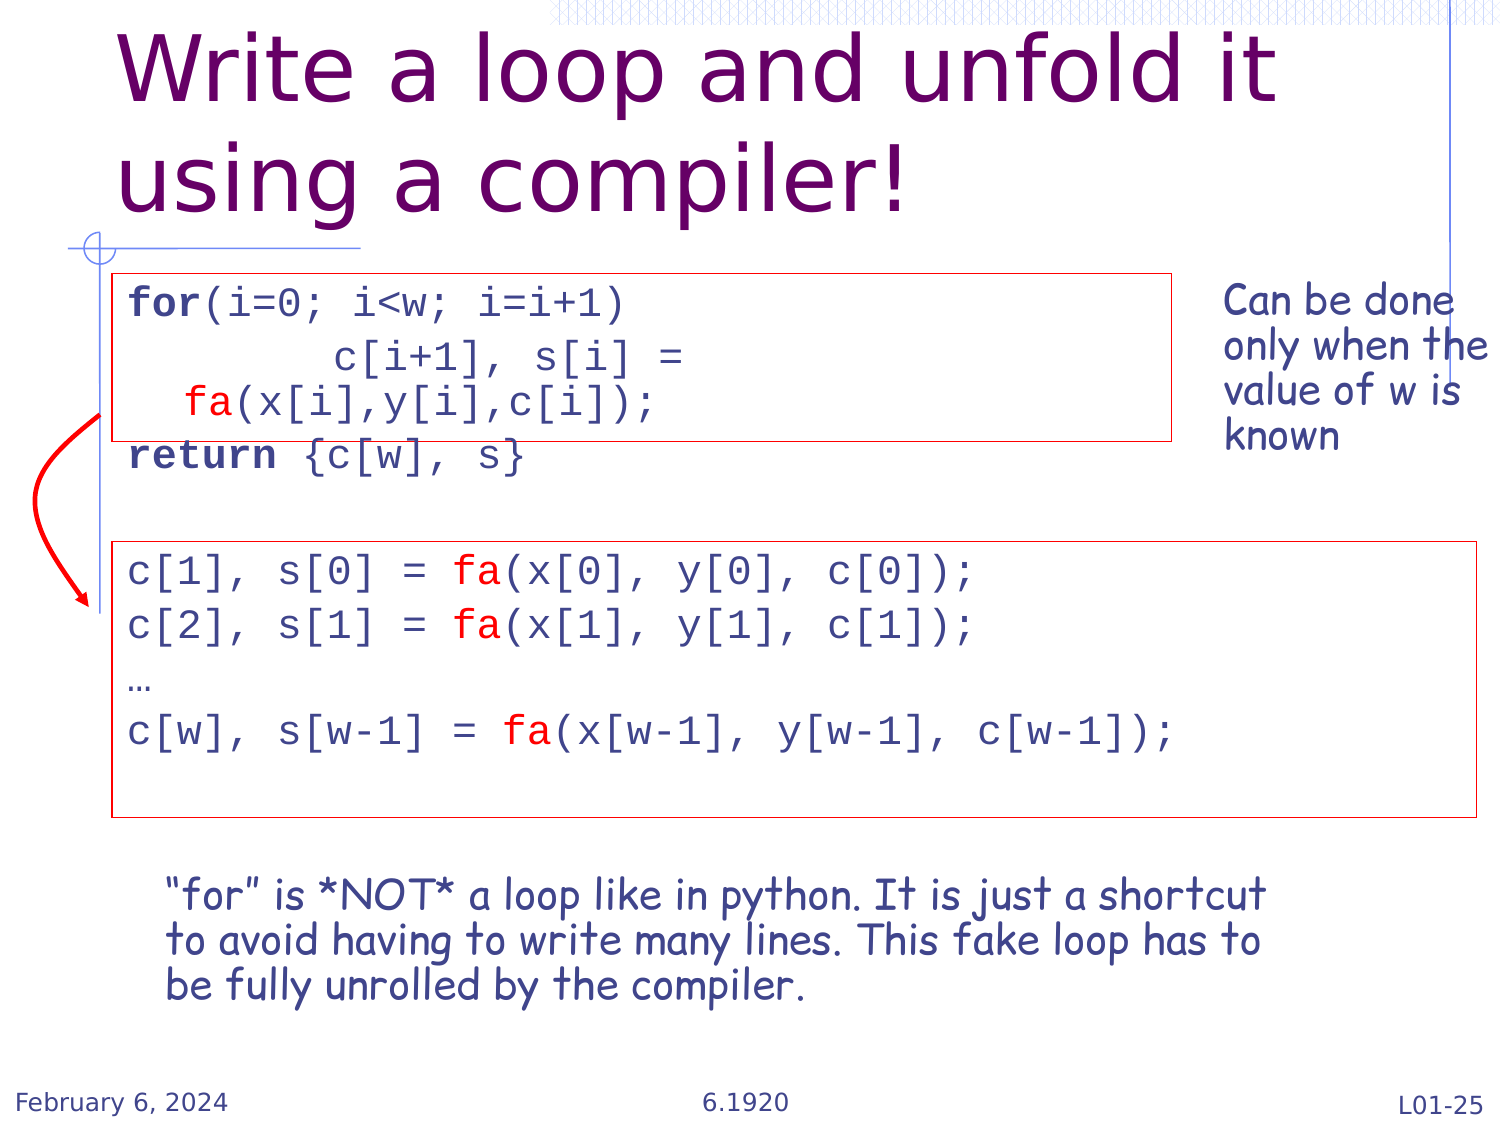

# Write a loop and unfold it using a compiler!
Can be done only when the value of w is known
for(i=0; i<w; i=i+1)
		c[i+1], s[i] = fa(x[i],y[i],c[i]);
return {c[w], s}

c[1], s[0] = fa(x[0], y[0], c[0]);
c[2], s[1] = fa(x[1], y[1], c[1]);
…
c[w], s[w-1] = fa(x[w-1], y[w-1], c[w-1]);

“for” is *NOT* a loop like in python. It is just a shortcut to avoid having to write many lines. This fake loop has to be fully unrolled by the compiler.
February 6, 2024
6.1920
L01-25